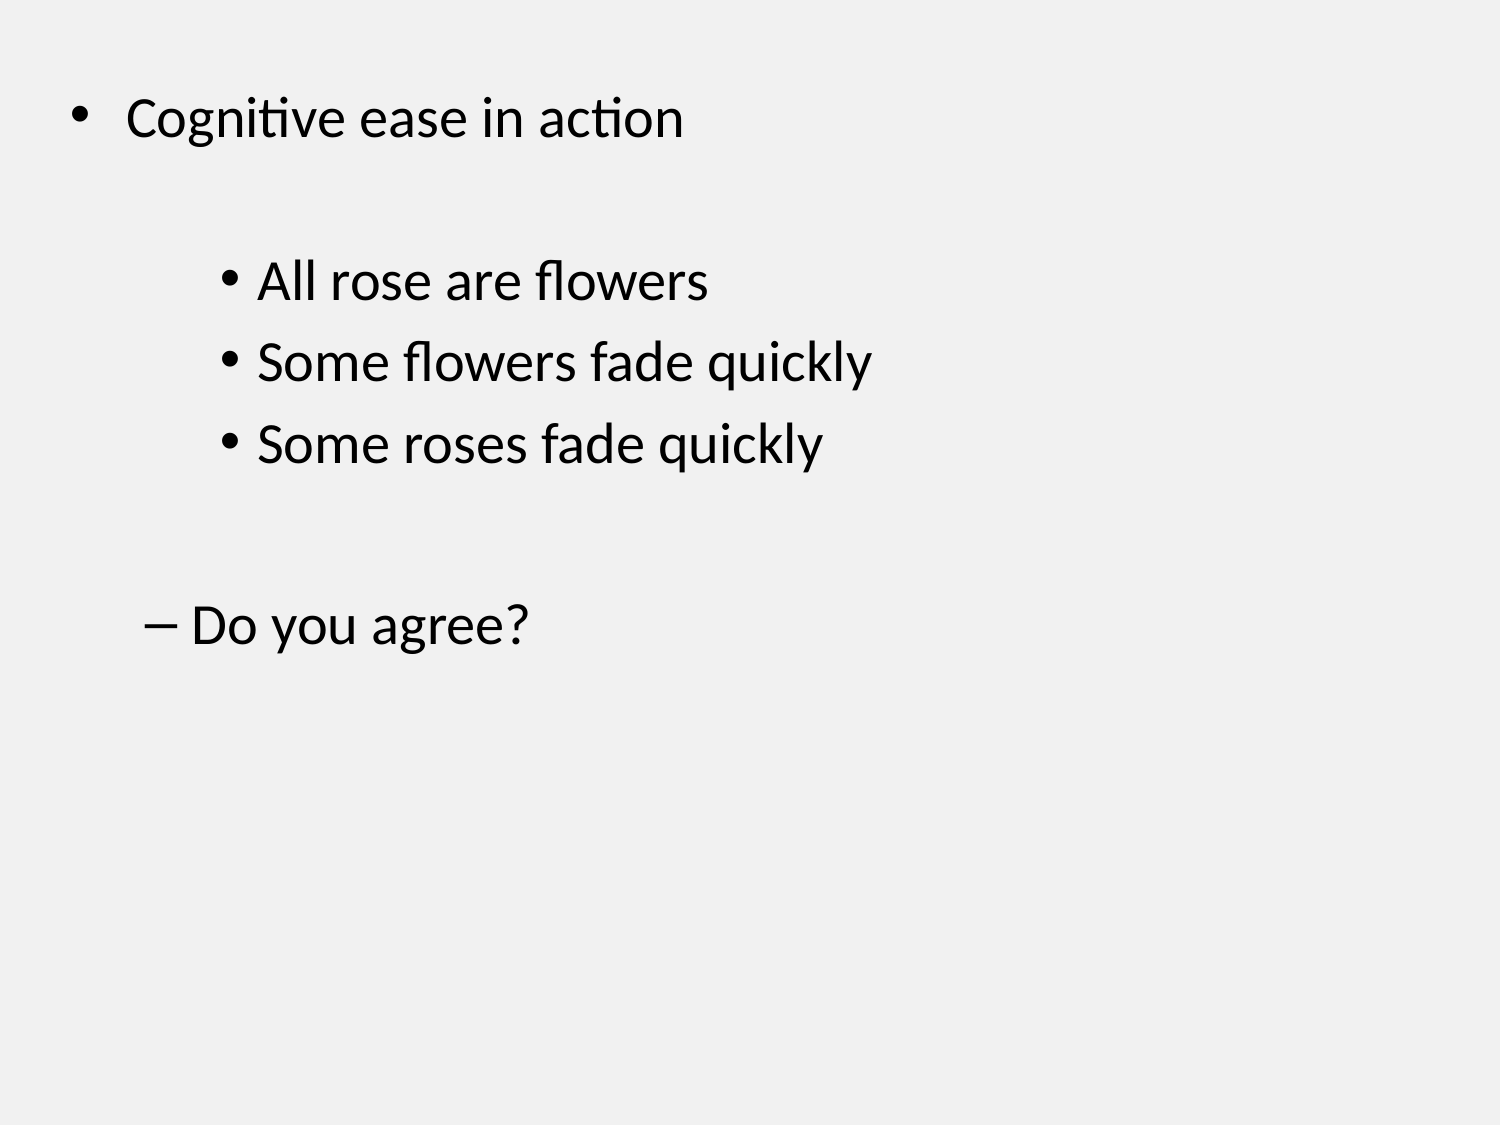

Cognitive ease in action

All rose are flowers
Some flowers fade quickly
Some roses fade quickly

Do you agree?